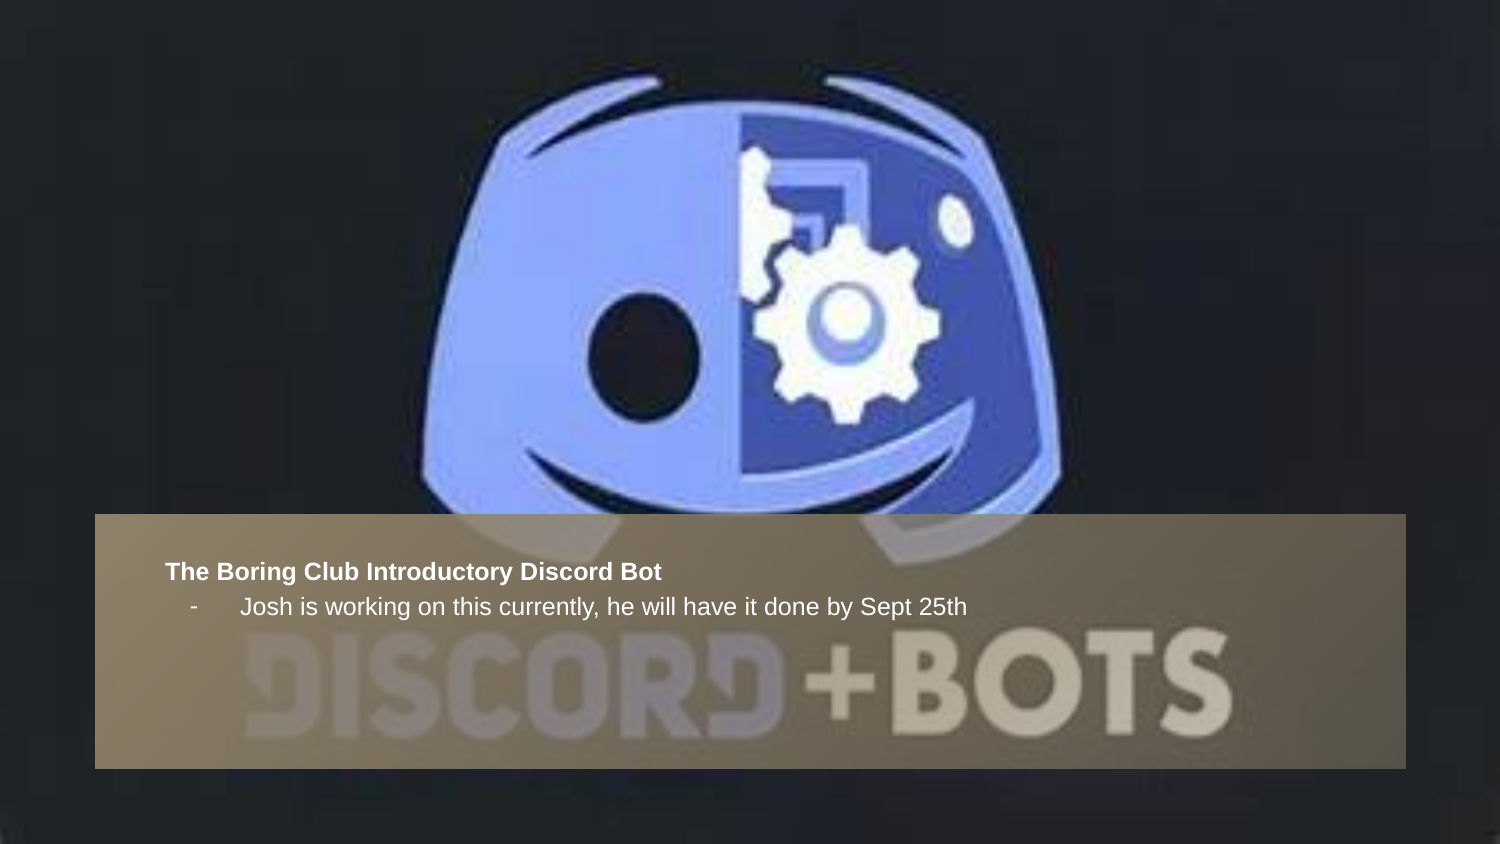

The Boring Club Introductory Discord Bot
Josh is working on this currently, he will have it done by Sept 25th